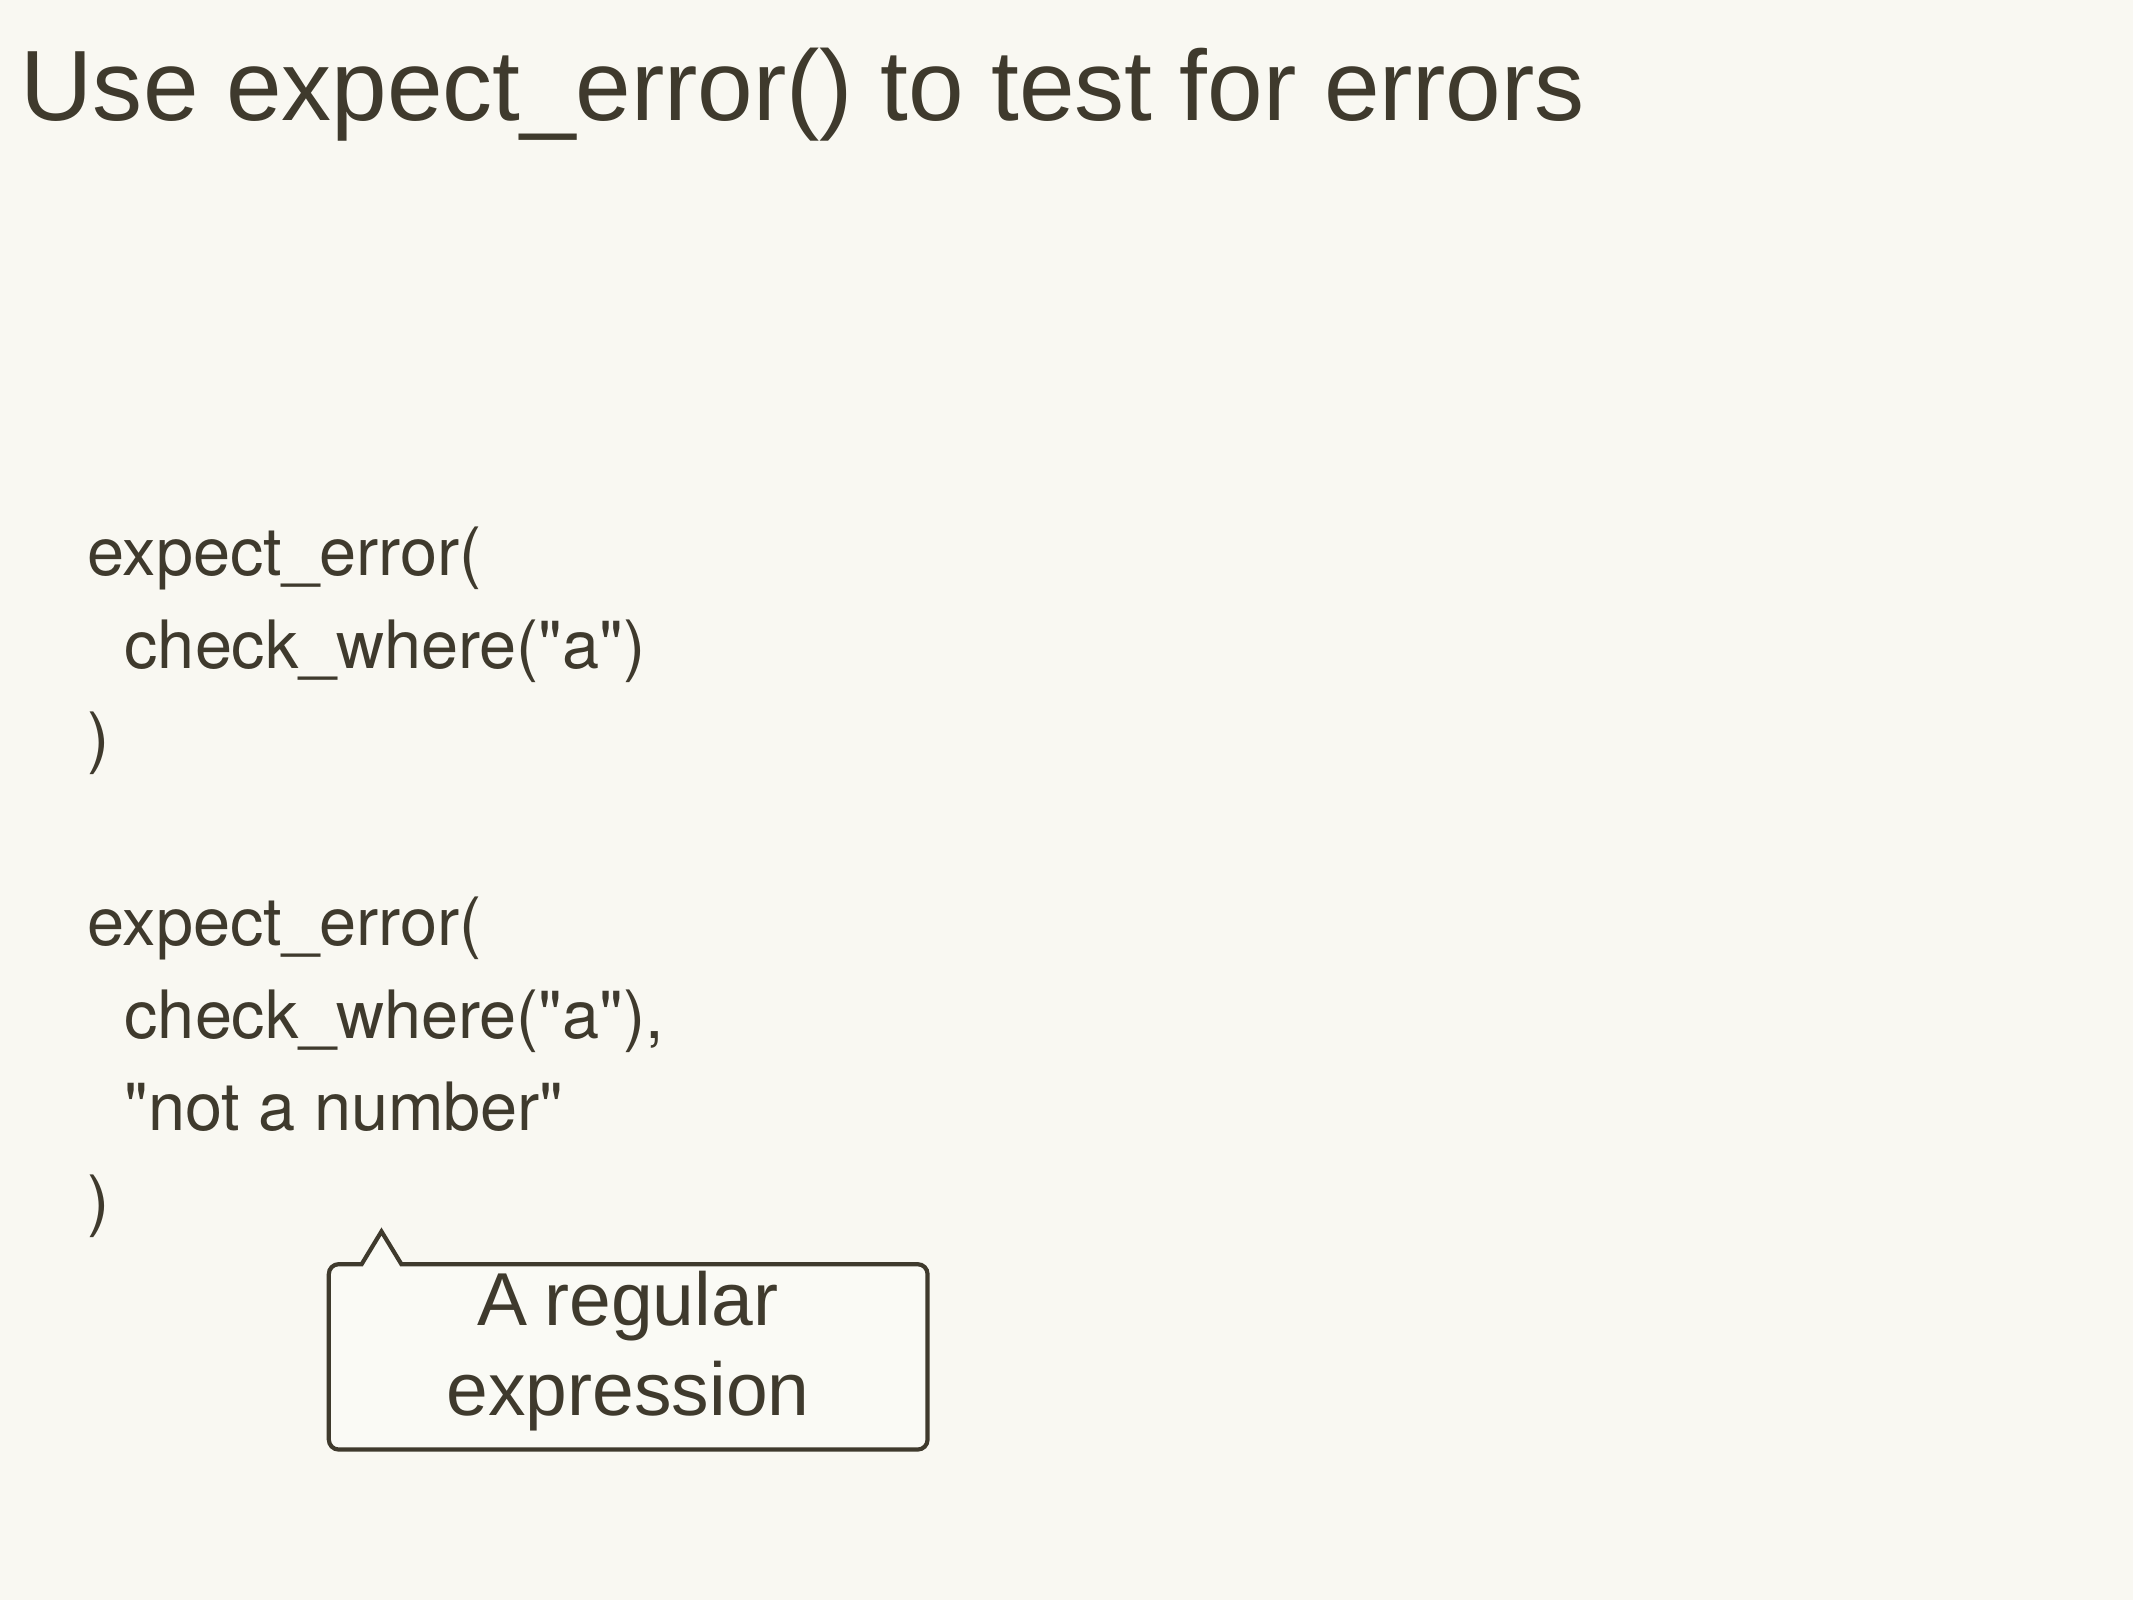

# Use expect_error() to test for errors
expect_error(
  check_where("a")
)

expect_error(
  check_where("a"),
  "not a number"
)
A regular expression